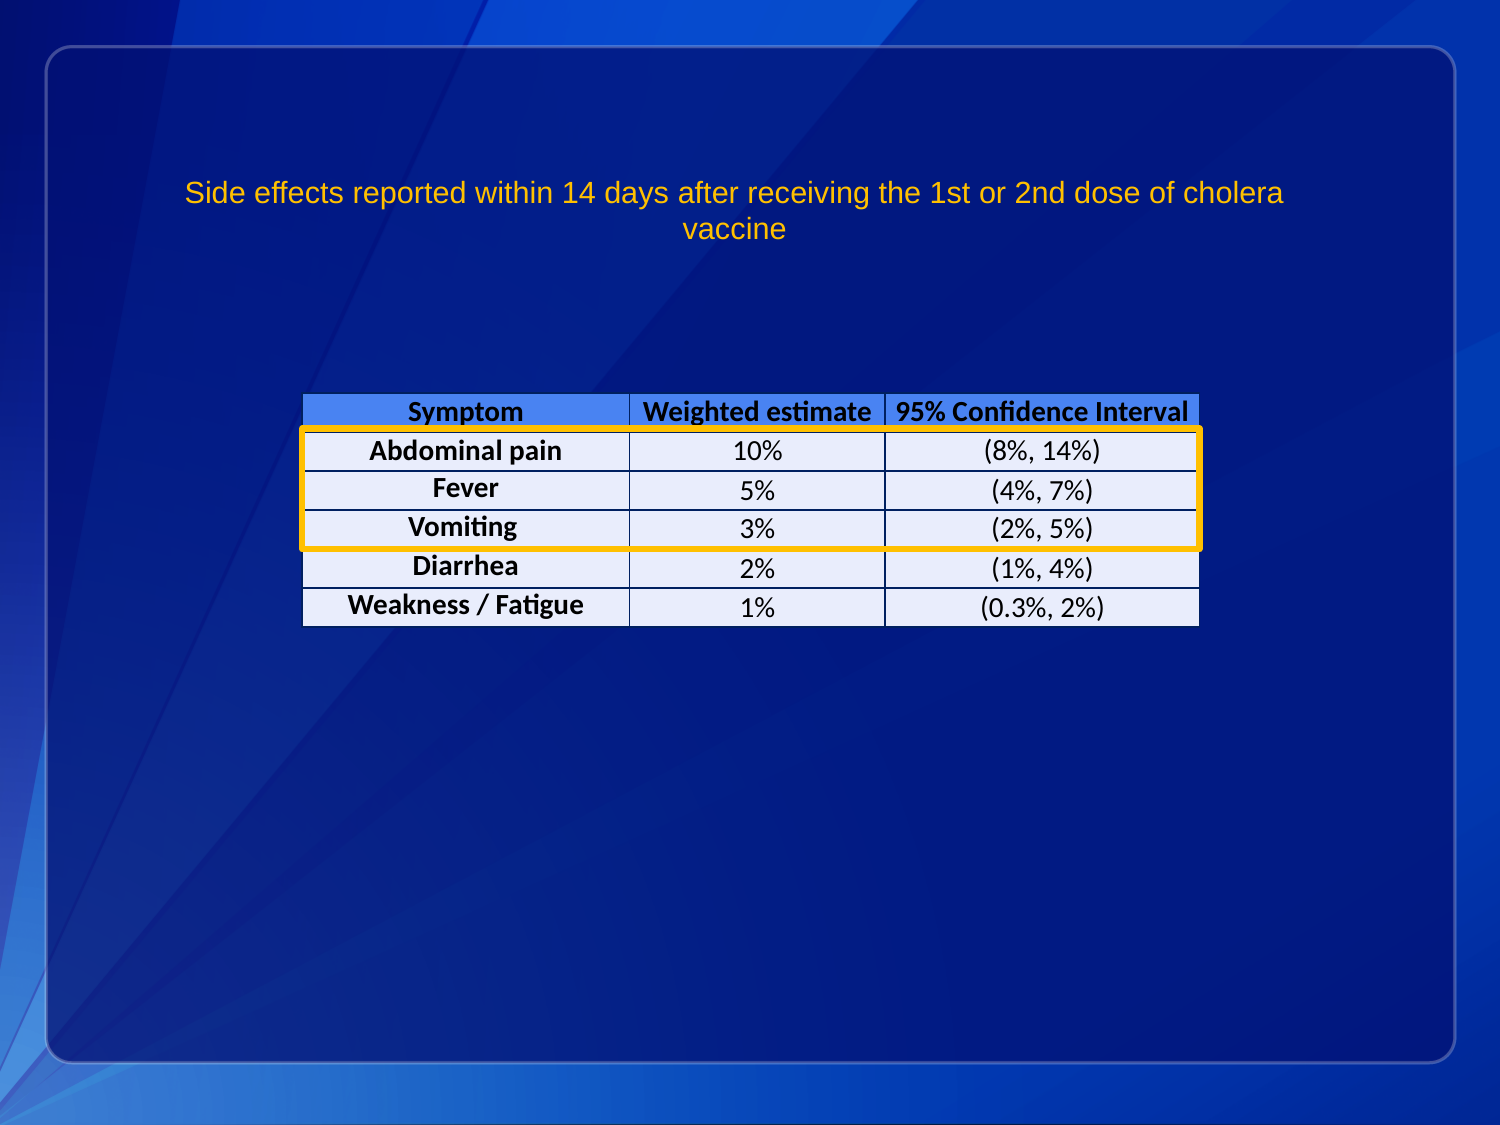

# Side effects reported within 14 days after receiving the 1st or 2nd dose of cholera vaccine
| Symptom | Weighted estimate | 95% Confidence Interval |
| --- | --- | --- |
| Abdominal pain | 10% | (8%, 14%) |
| Fever | 5% | (4%, 7%) |
| Vomiting | 3% | (2%, 5%) |
| Diarrhea | 2% | (1%, 4%) |
| Weakness / Fatigue | 1% | (0.3%, 2%) |